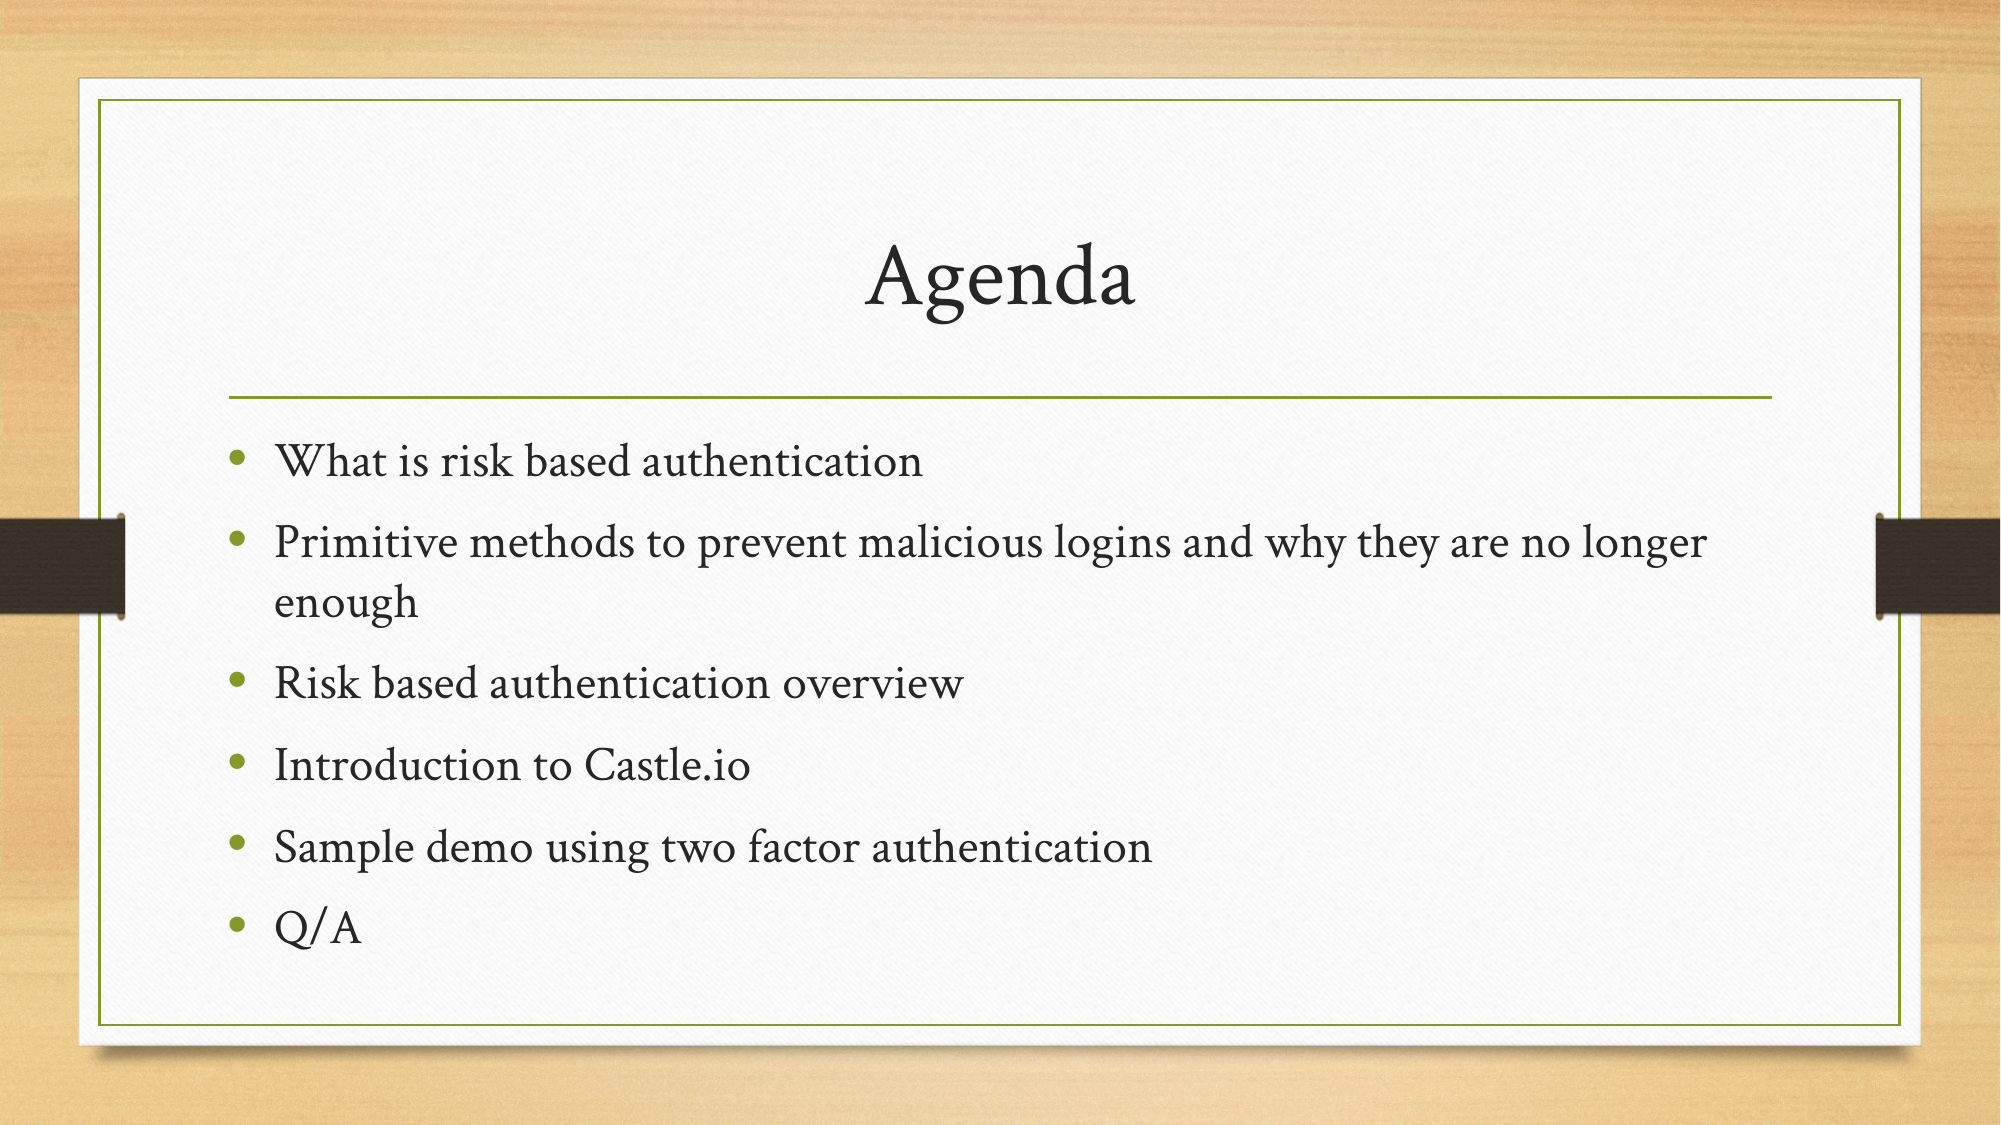

# Agenda
What is risk based authentication
Primitive methods to prevent malicious logins and why they are no longer enough
Risk based authentication overview
Introduction to Castle.io
Sample demo using two factor authentication
Q/A